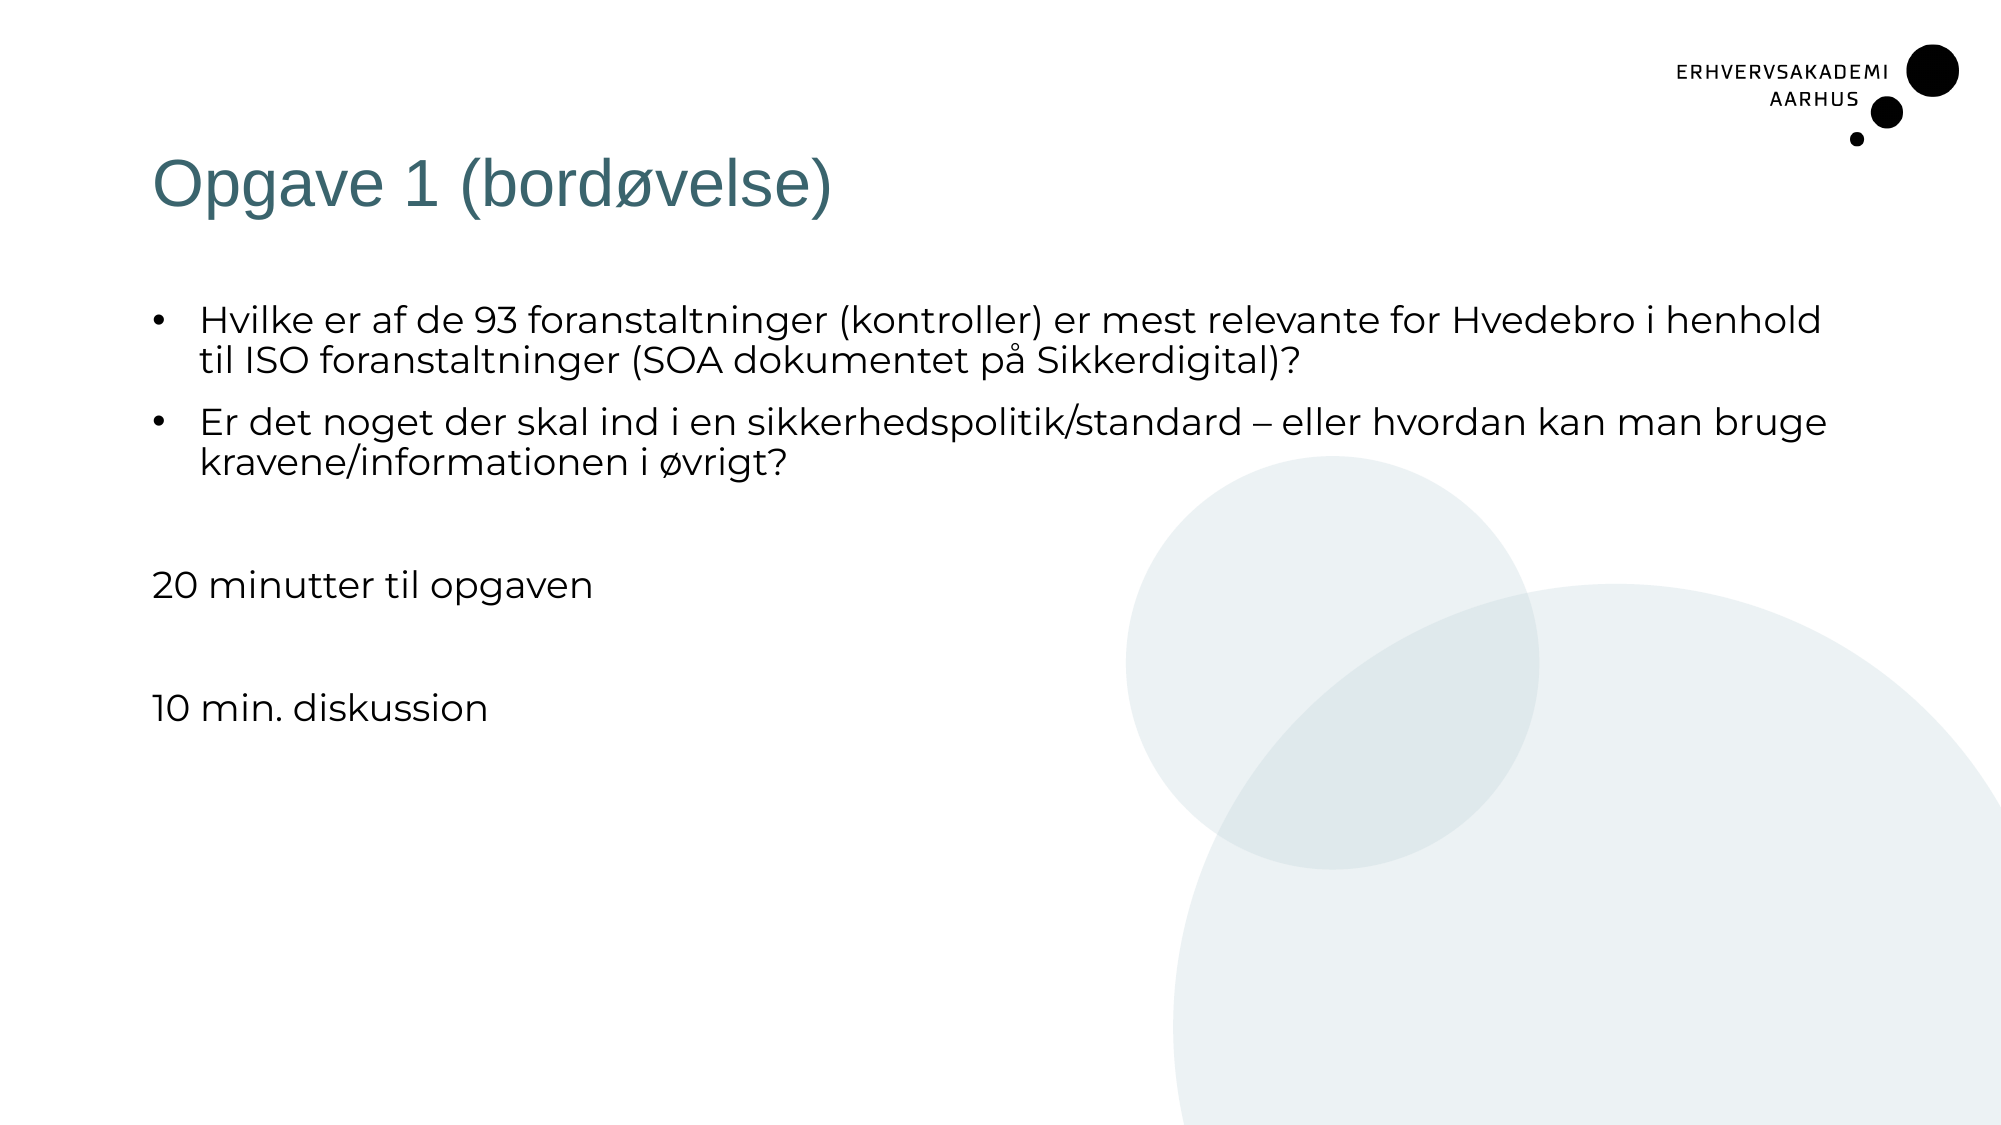

# Opgave 1 (bordøvelse)
Hvilke er af de 93 foranstaltninger (kontroller) er mest relevante for Hvedebro i henhold til ISO foranstaltninger (SOA dokumentet på Sikkerdigital)?
Er det noget der skal ind i en sikkerhedspolitik/standard – eller hvordan kan man bruge kravene/informationen i øvrigt?

20 minutter til opgaven

10 min. diskussion